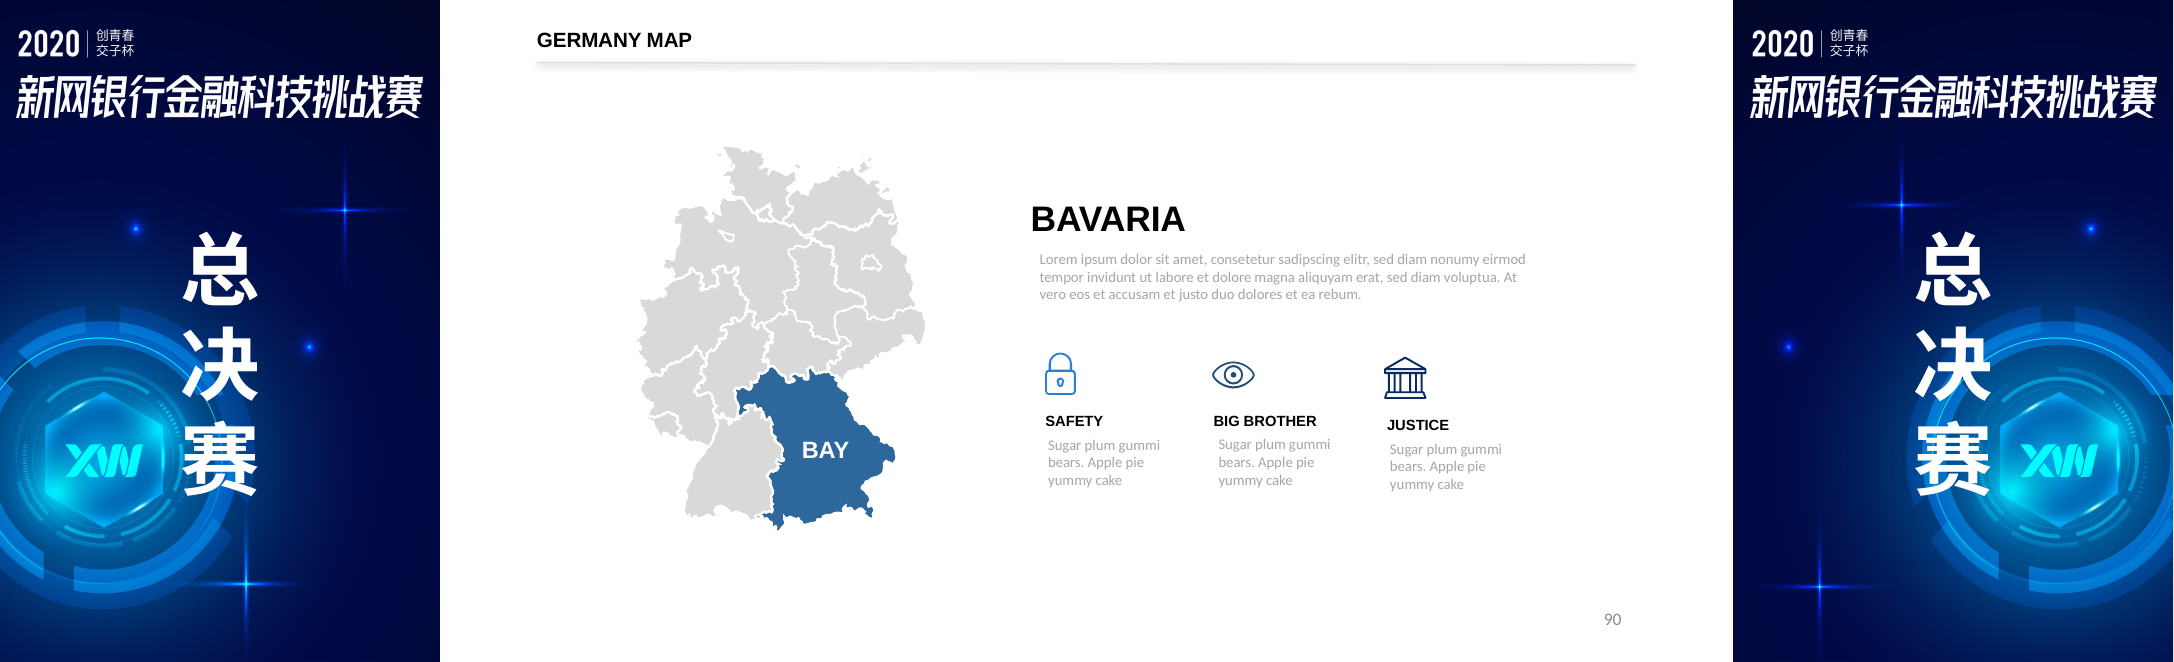

# GERMANY MAP

BAVARIA

Lorem ipsum dolor sit amet, consetetur sadipscing elitr, sed diam nonumy eirmod tempor invidunt ut labore et dolore magna aliquyam erat, sed diam voluptua. At vero eos et accusam et justo duo dolores et ea rebum.

BIG BROTHER

SAFETY
JUSTICE

Sugar plum gummi bears. Apple pie yummy cake
BAY
Sugar plum gummi bears. Apple pie yummy cake
Sugar plum gummi bears. Apple pie yummy cake
90